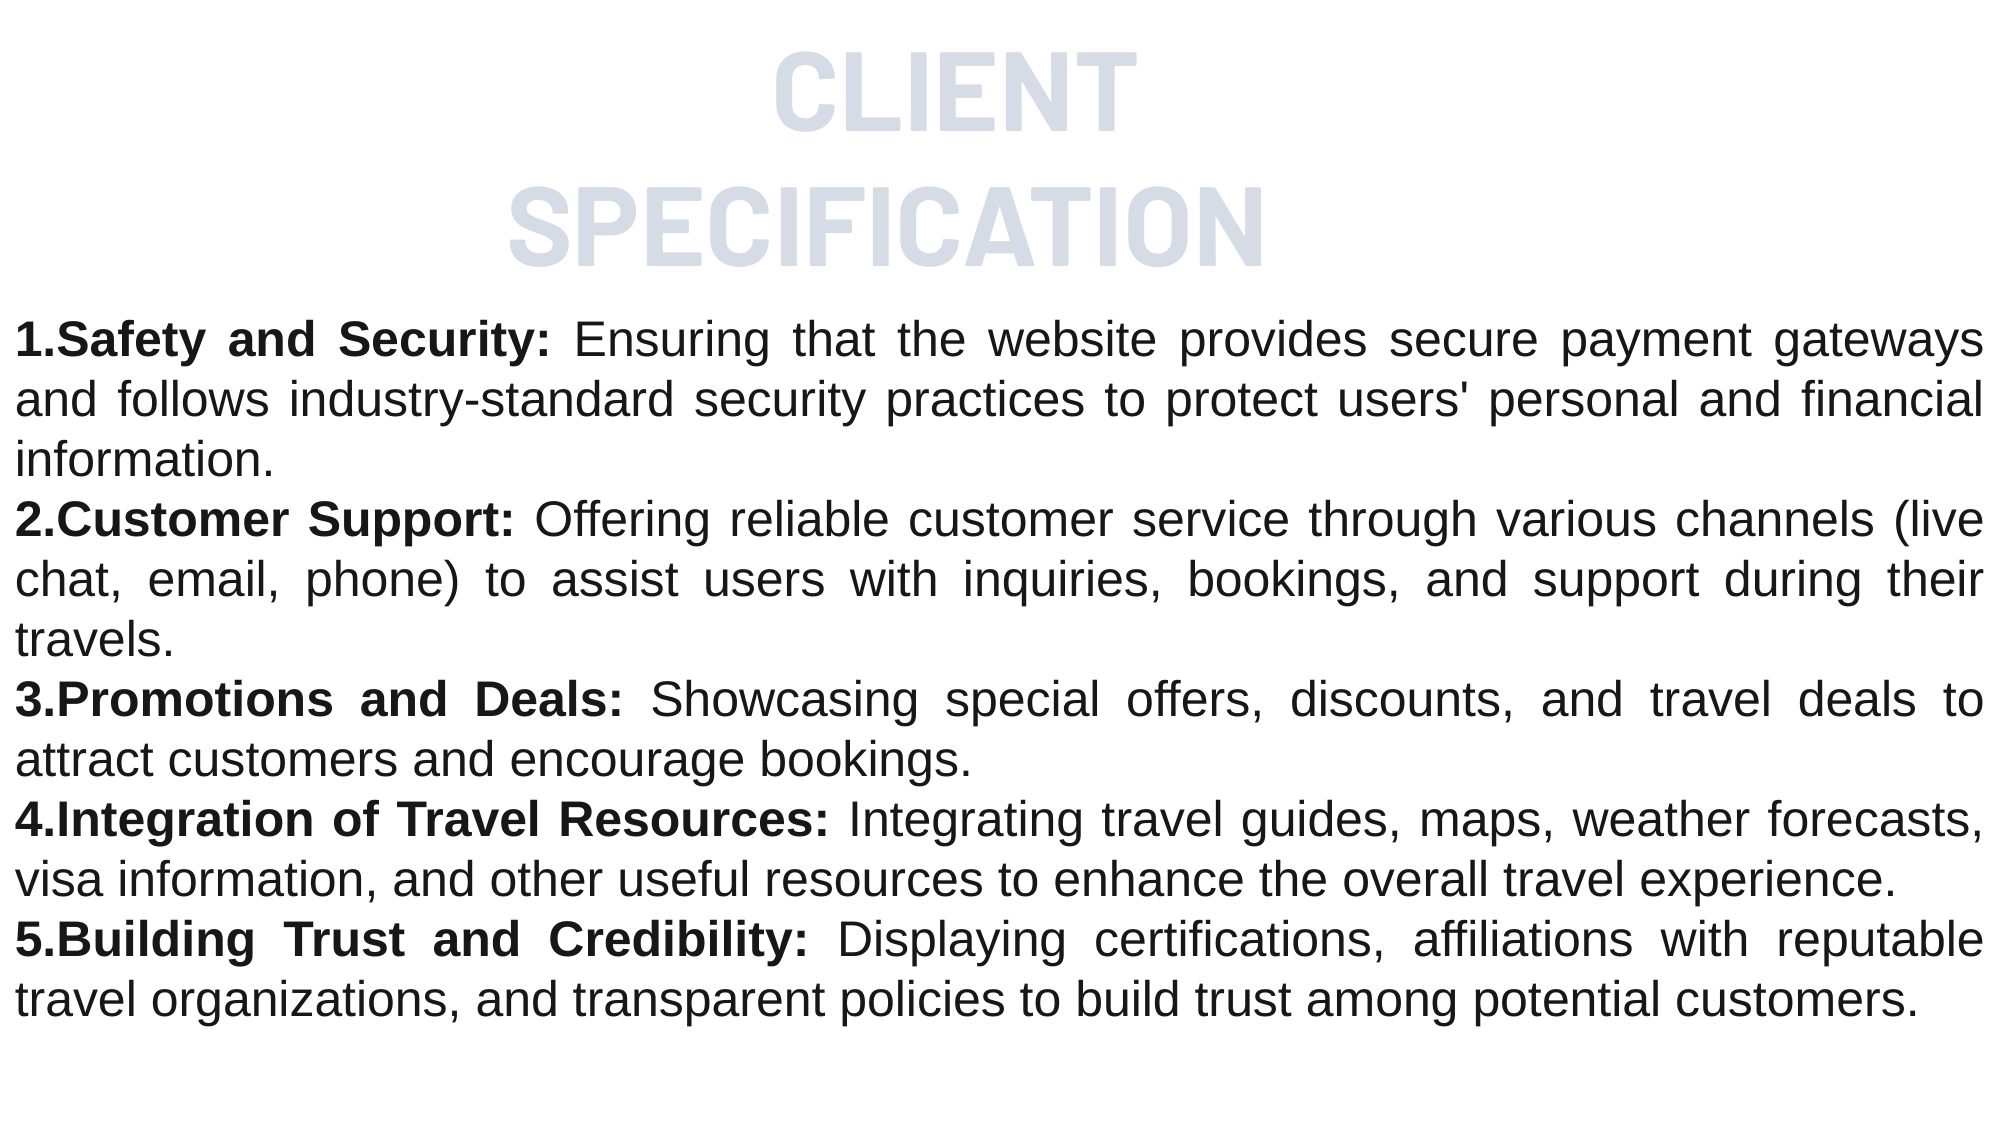

CLIENT SPECIFICATION
Safety and Security: Ensuring that the website provides secure payment gateways and follows industry-standard security practices to protect users' personal and financial information.
Customer Support: Offering reliable customer service through various channels (live chat, email, phone) to assist users with inquiries, bookings, and support during their travels.
Promotions and Deals: Showcasing special offers, discounts, and travel deals to attract customers and encourage bookings.
Integration of Travel Resources: Integrating travel guides, maps, weather forecasts, visa information, and other useful resources to enhance the overall travel experience.
Building Trust and Credibility: Displaying certifications, affiliations with reputable travel organizations, and transparent policies to build trust among potential customers.